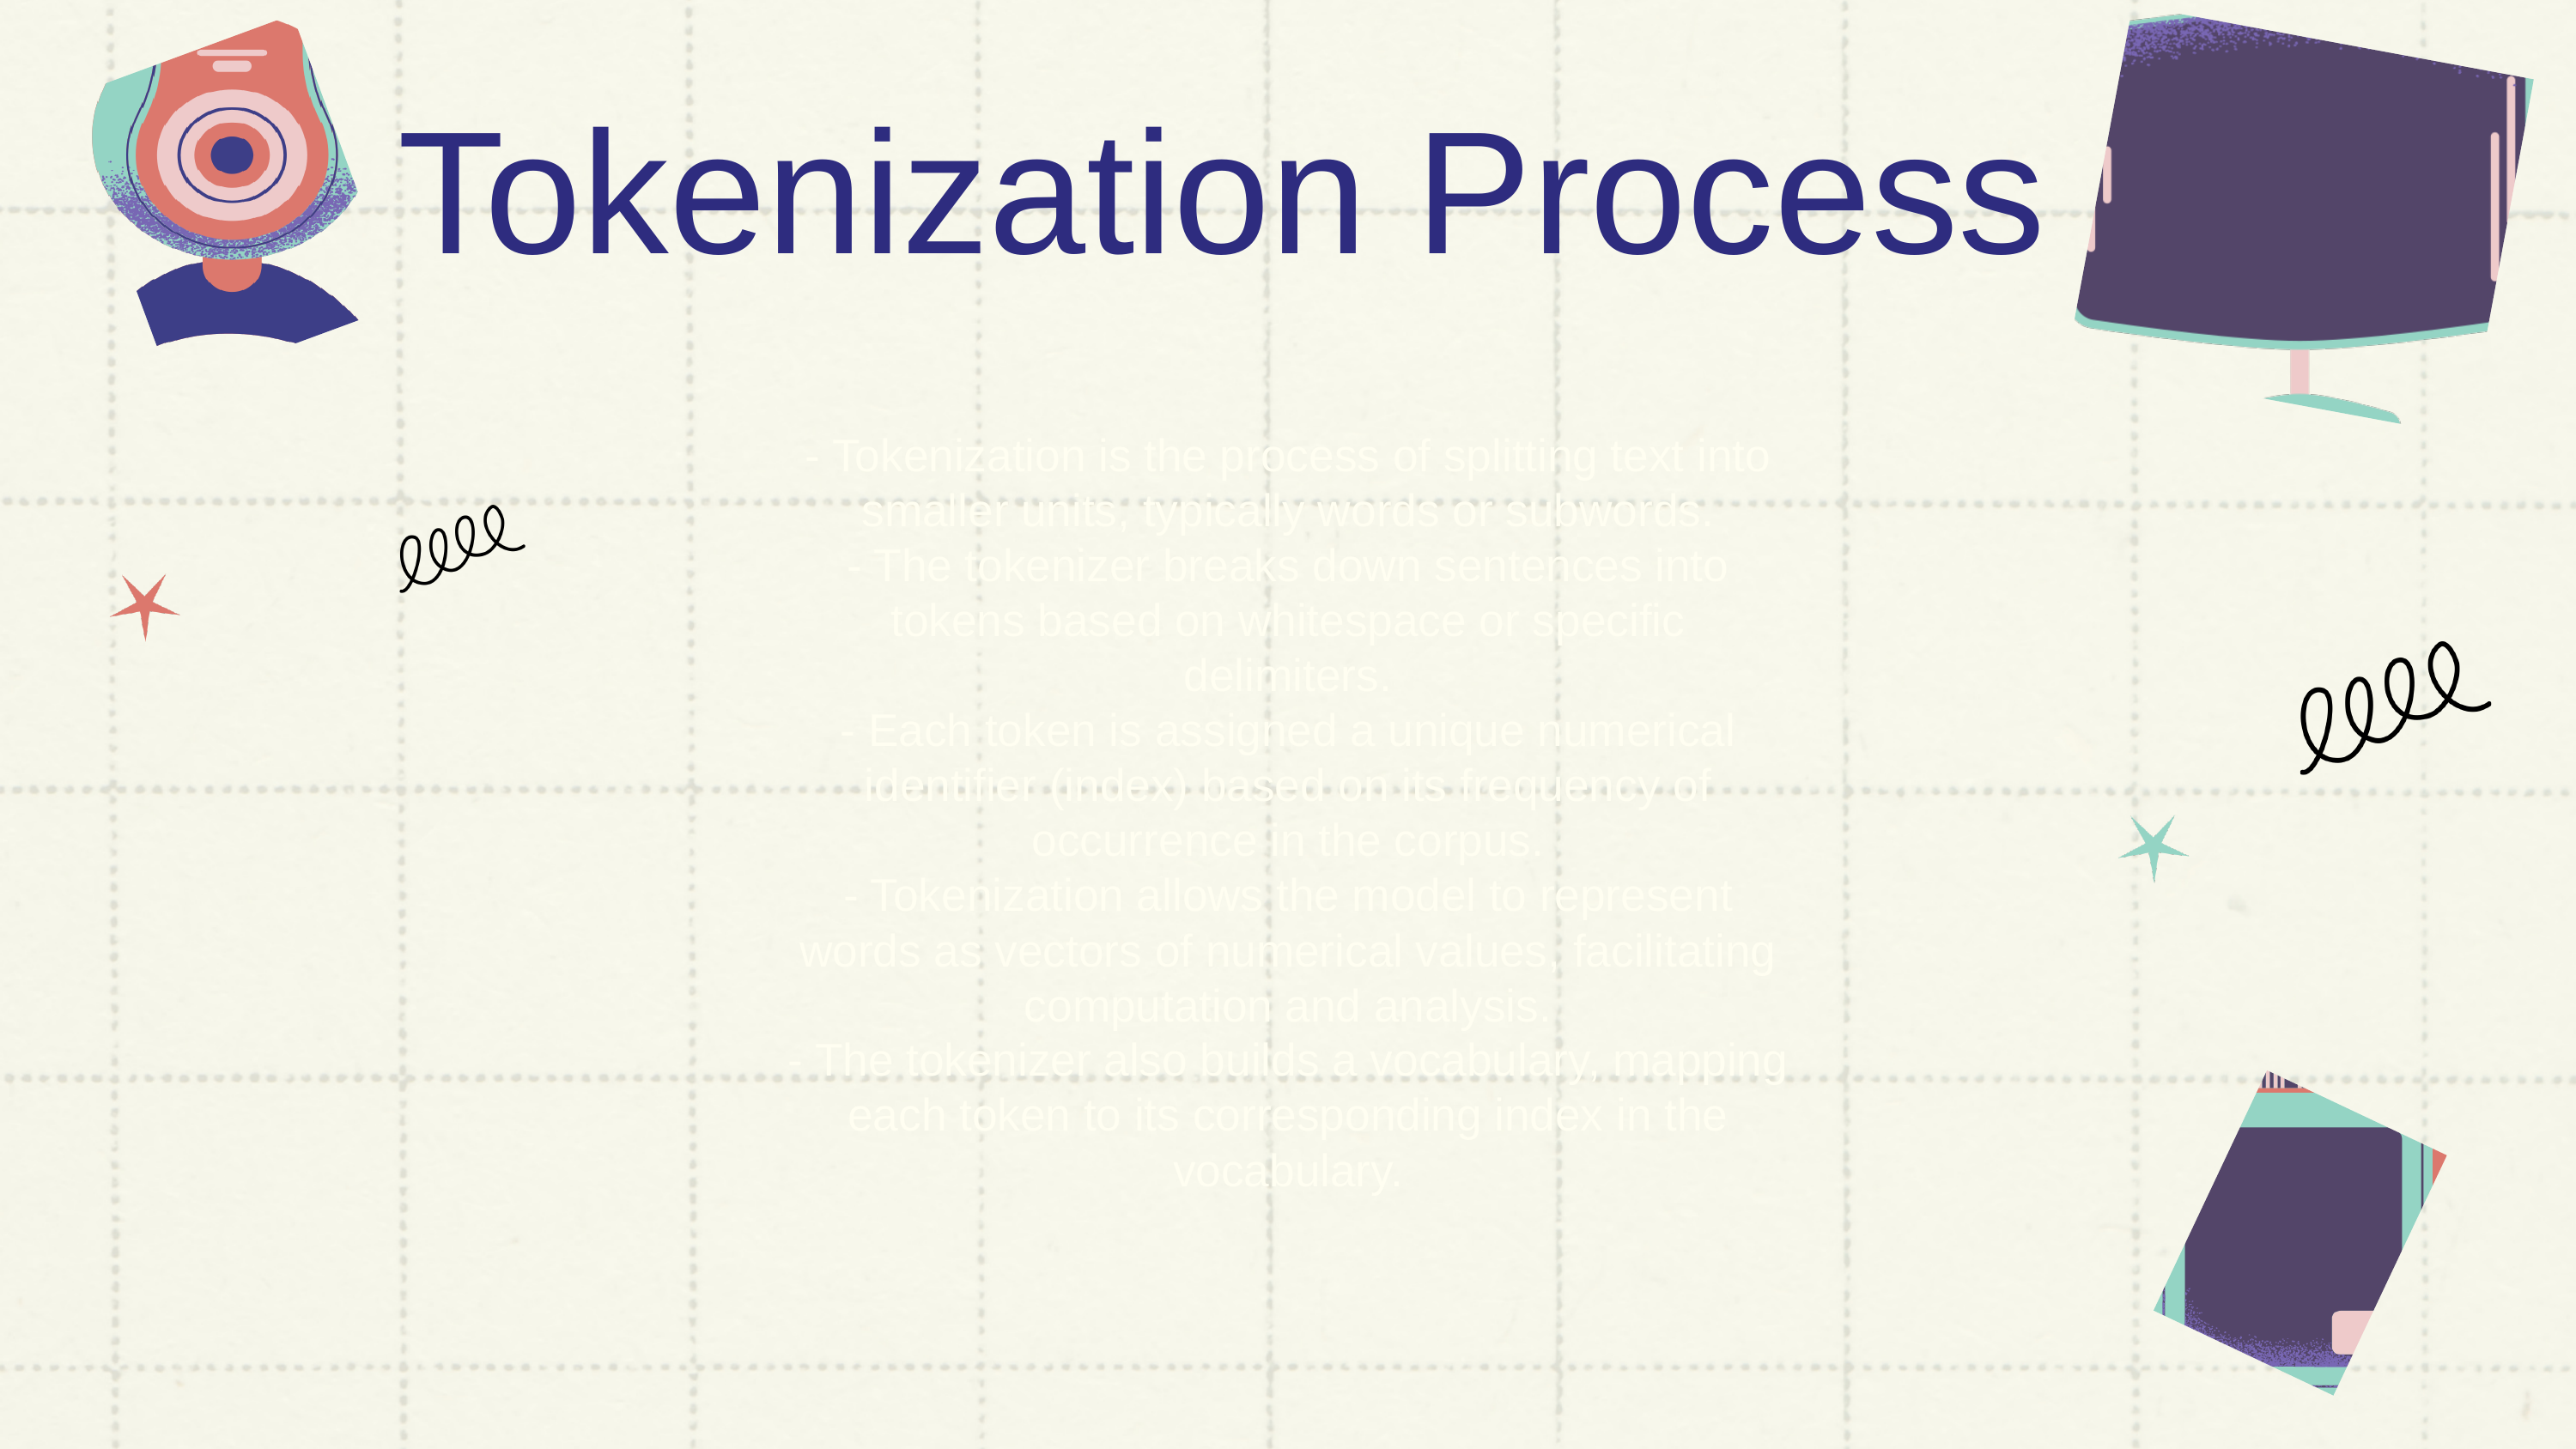

Tokenization Process
- Tokenization is the process of splitting text into smaller units, typically words or subwords.
- The tokenizer breaks down sentences into tokens based on whitespace or specific delimiters.
- Each token is assigned a unique numerical identifier (index) based on its frequency of occurrence in the corpus.
- Tokenization allows the model to represent words as vectors of numerical values, facilitating computation and analysis.
- The tokenizer also builds a vocabulary, mapping each token to its corresponding index in the vocabulary.